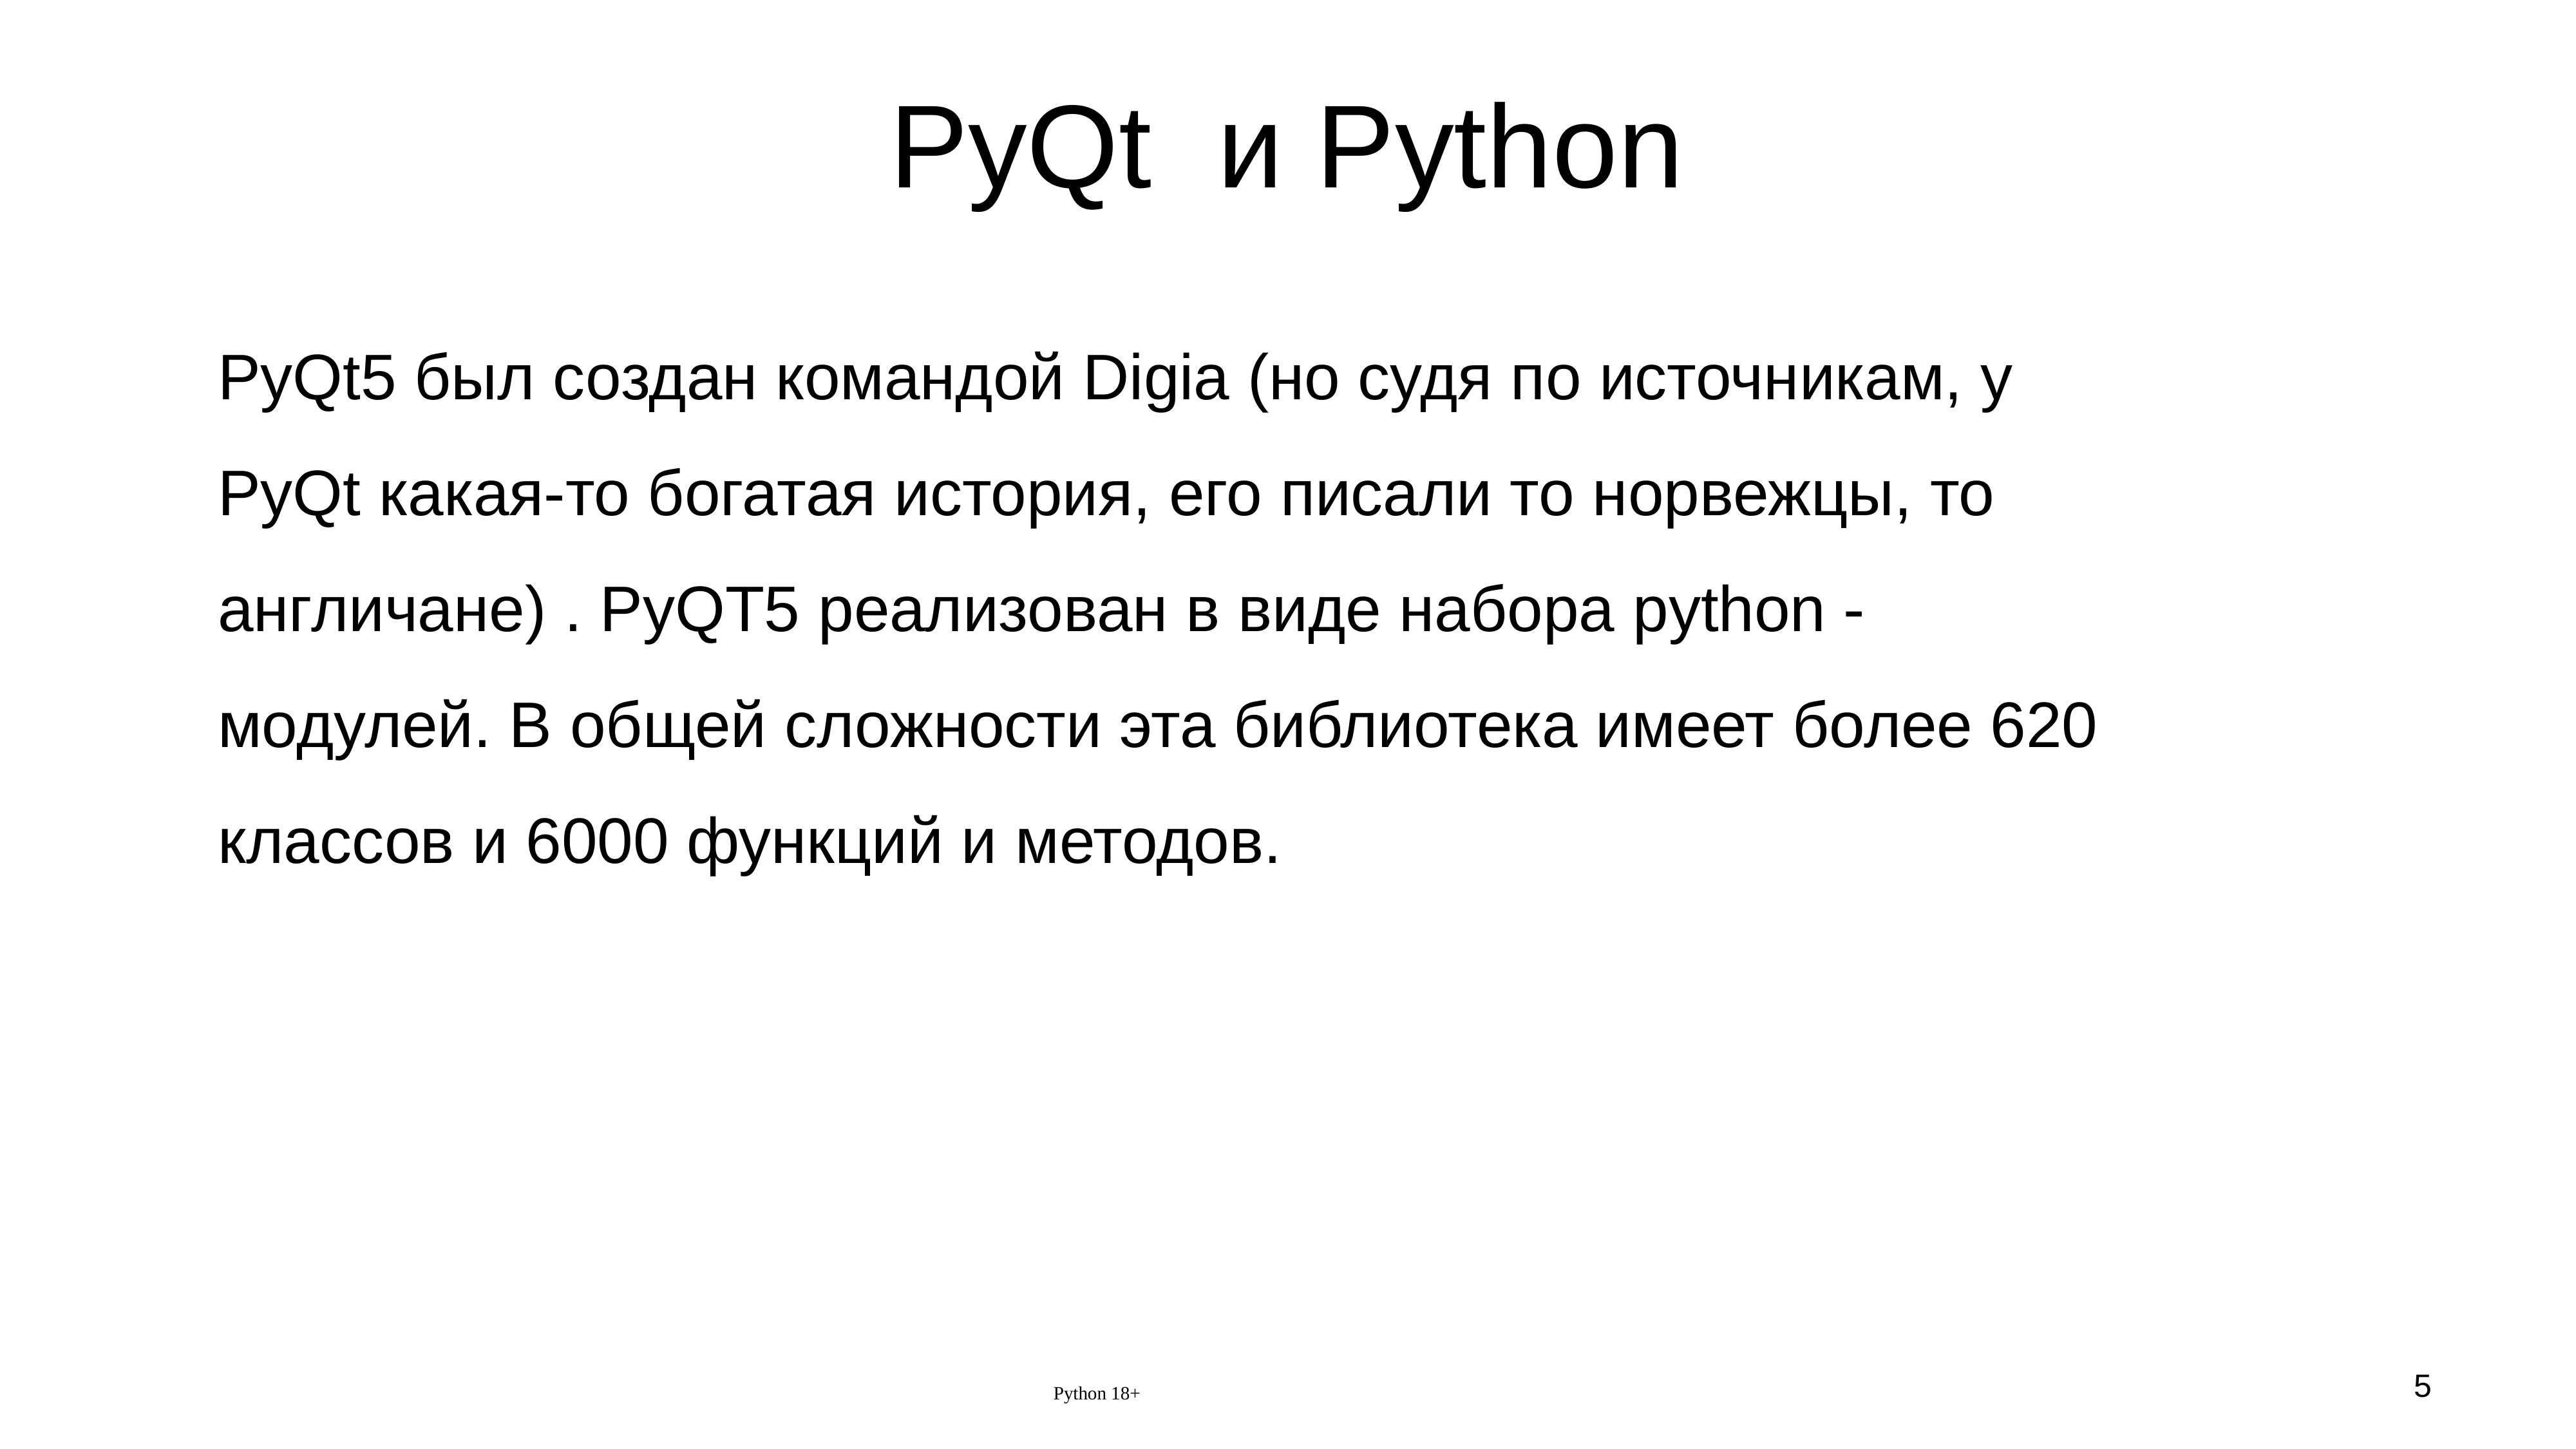

# PyQt  и Python
PyQt5 был создан командой Digia (но судя по источникам, у PyQt какая-то богатая история, его писали то норвежцы, то англичане) . PyQT5 реализован в виде набора python - модулей. В общей сложности эта библиотека имеет более 620 классов и 6000 функций и методов.
Python 18+
5